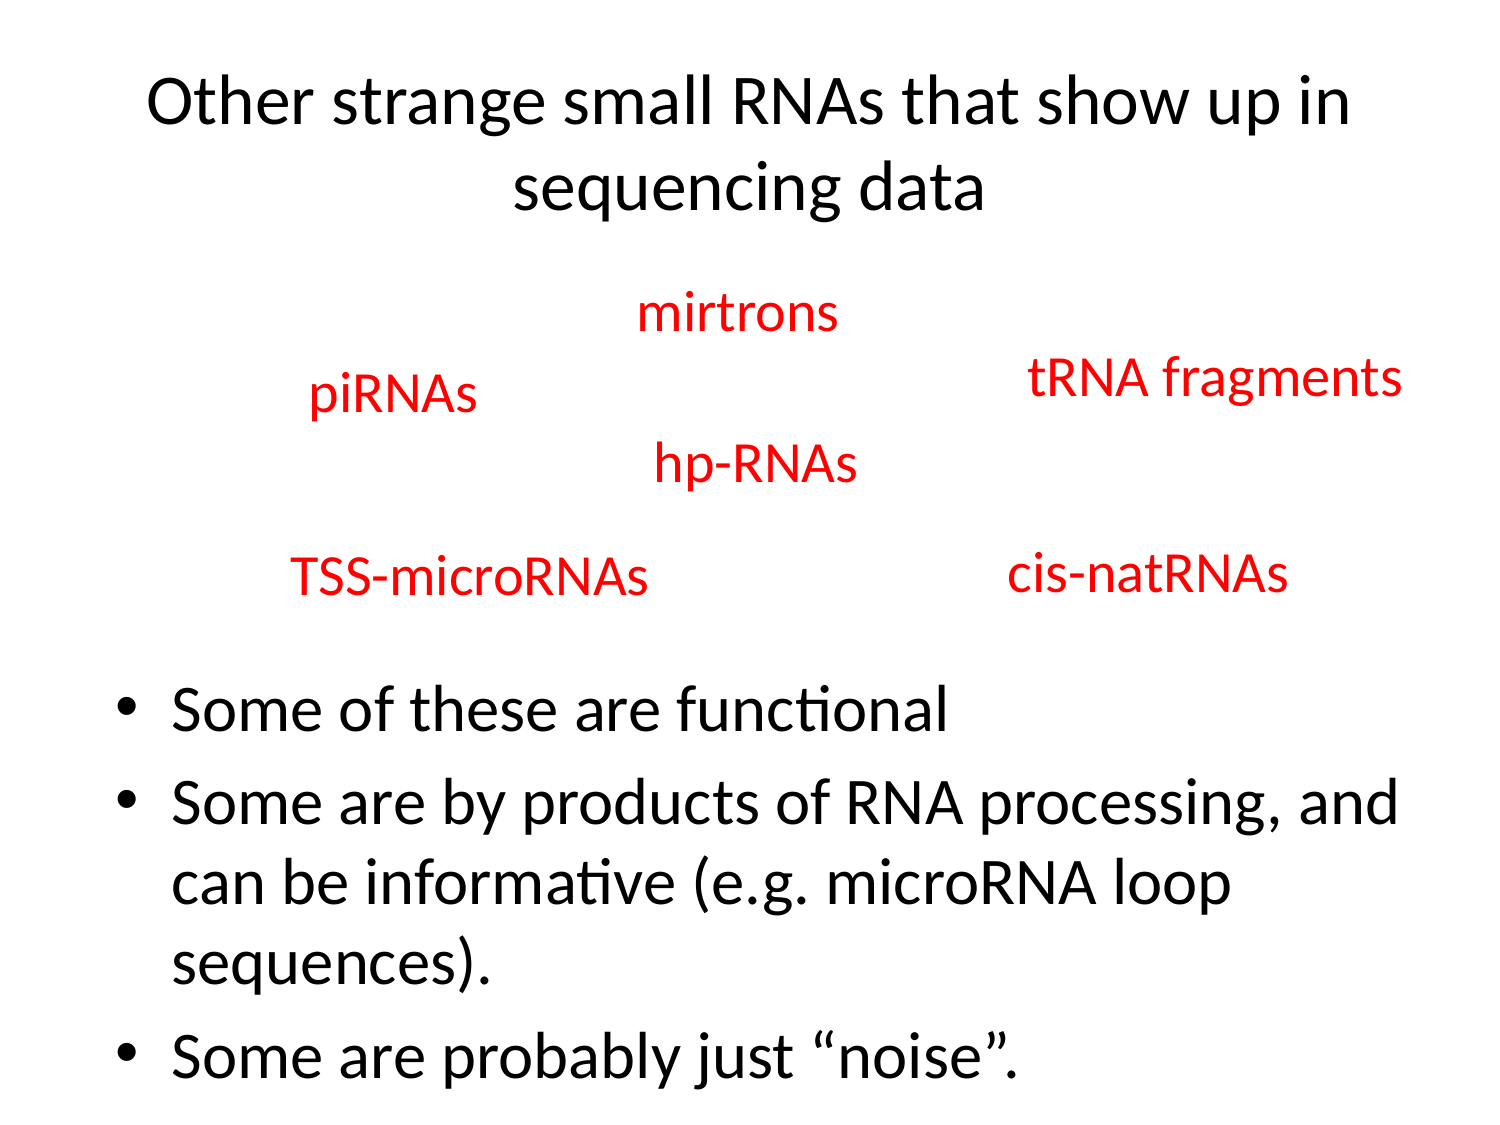

# Other strange small RNAs that show up in sequencing data
mirtrons
tRNA fragments
piRNAs
hp-RNAs
cis-natRNAs
TSS-microRNAs
Some of these are functional
Some are by products of RNA processing, and can be informative (e.g. microRNA loop sequences).
Some are probably just “noise”.